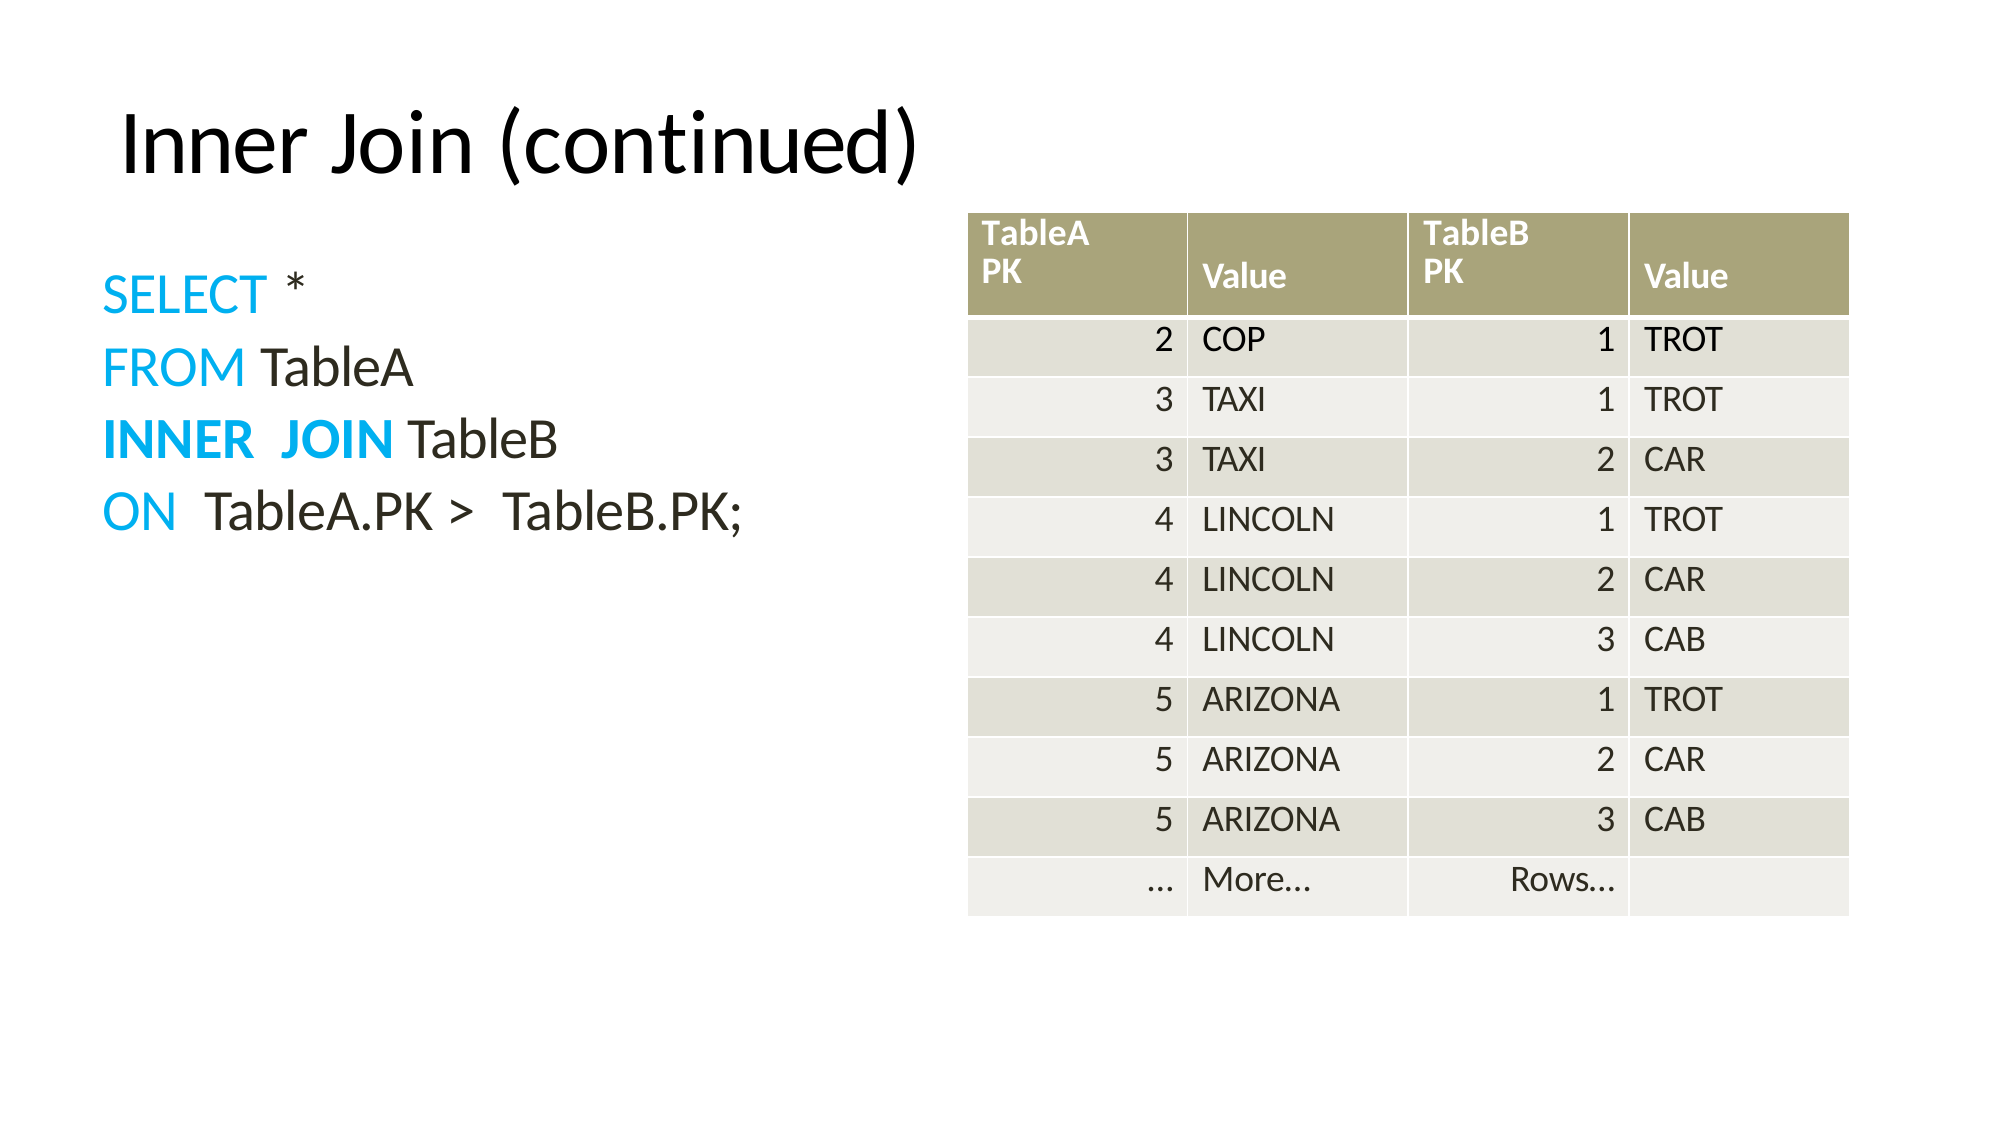

# Inner Join (continued)
| TableA PK | Value | TableB PK | Value |
| --- | --- | --- | --- |
| 2 | COP | 1 | TROT |
| 3 | TAXI | 1 | TROT |
| 3 | TAXI | 2 | CAR |
| 4 | LINCOLN | 1 | TROT |
| 4 | LINCOLN | 2 | CAR |
| 4 | LINCOLN | 3 | CAB |
| 5 | ARIZONA | 1 | TROT |
| 5 | ARIZONA | 2 | CAR |
| 5 | ARIZONA | 3 | CAB |
| … | More… | Rows… |  |
SELECT *
FROM TableA
INNER  JOIN TableB
ON  TableA.PK >  TableB.PK;